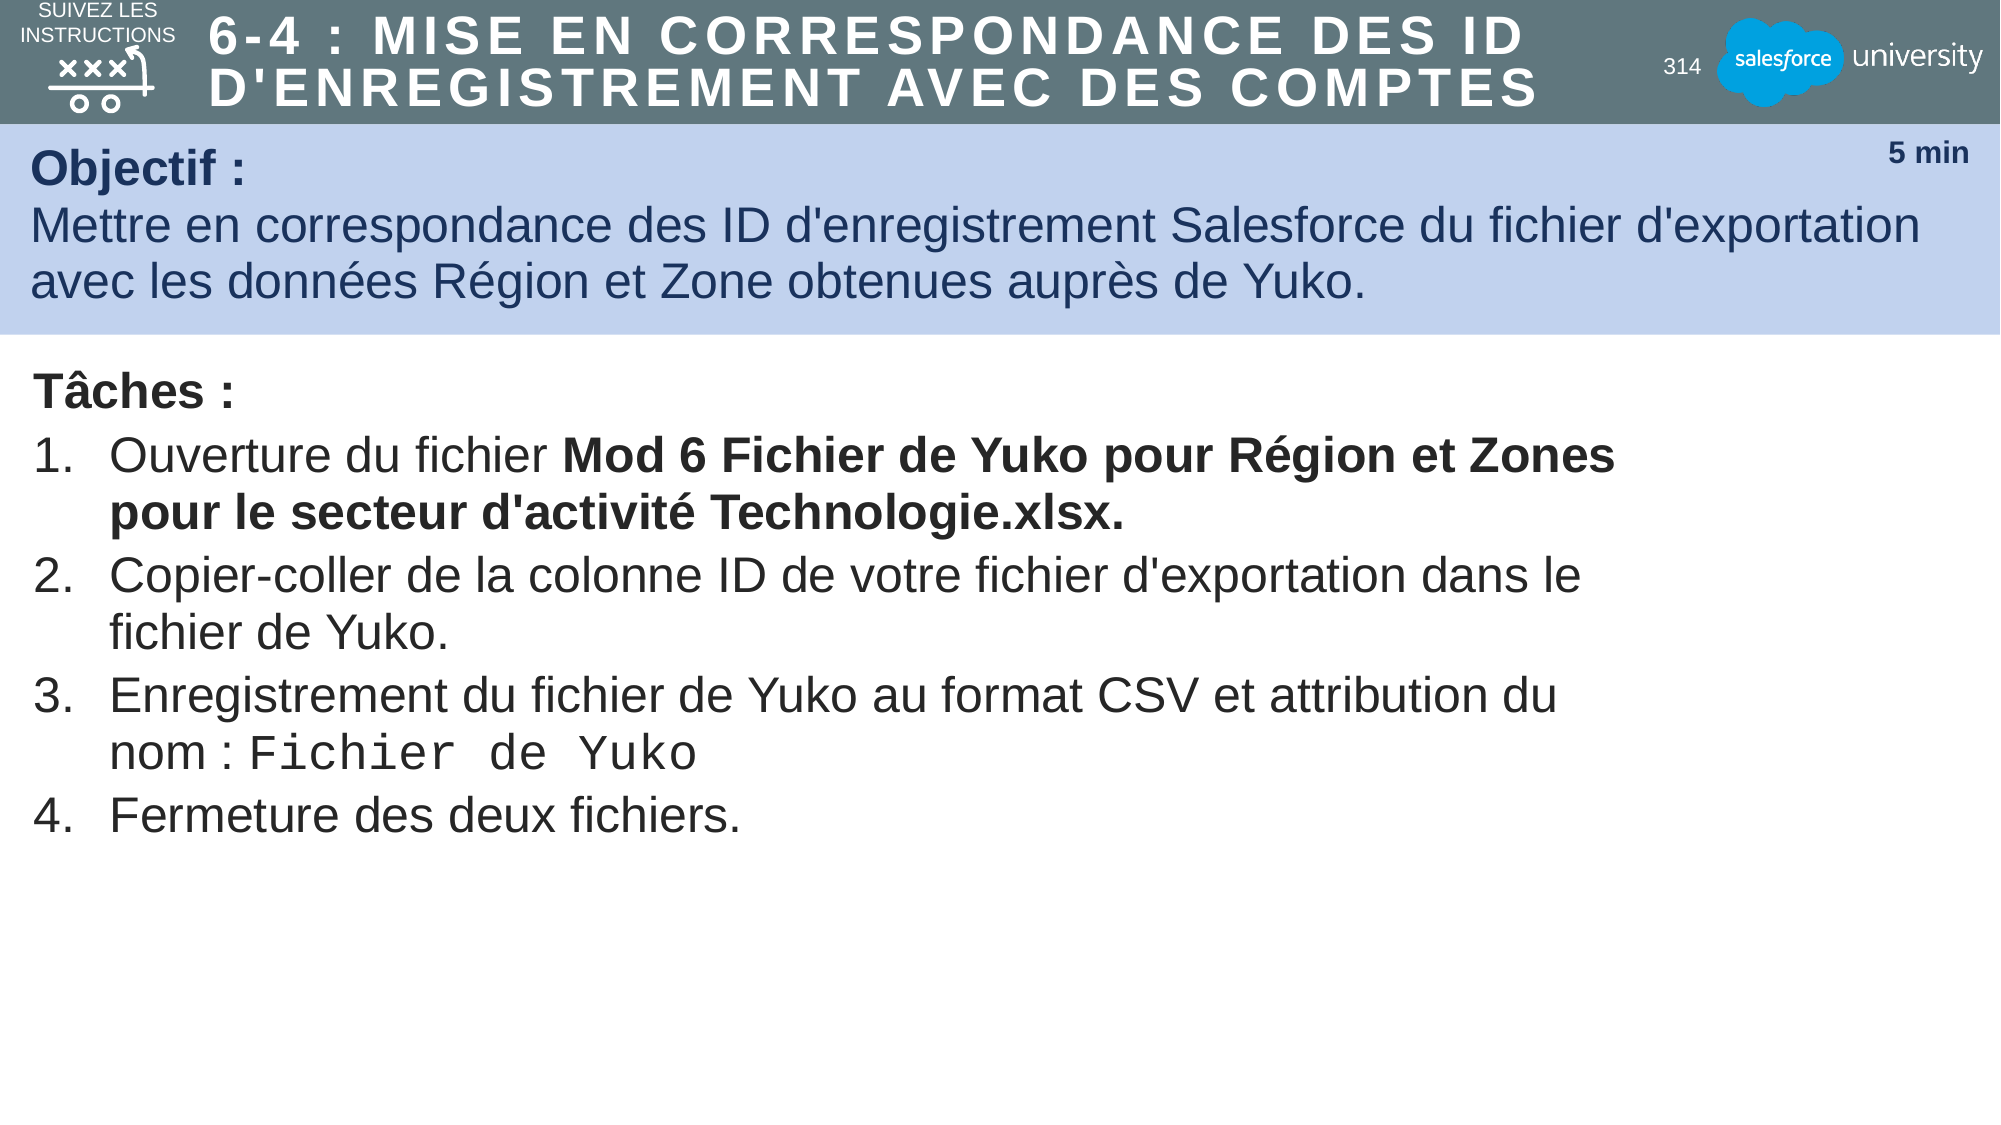

SUIVEZ LES INSTRUCTIONS
# 6-4 : Mise en correspondance des ID d'enregistrement avec des comptes
314
Objectif :
Mettre en correspondance des ID d'enregistrement Salesforce du fichier d'exportation avec les données Région et Zone obtenues auprès de Yuko.
5 min
Tâches :
Ouverture du fichier Mod 6 Fichier de Yuko pour Région et Zones pour le secteur d'activité Technologie.xlsx.
Copier-coller de la colonne ID de votre fichier d'exportation dans le fichier de Yuko.
Enregistrement du fichier de Yuko au format CSV et attribution du nom : Fichier de Yuko
Fermeture des deux fichiers.